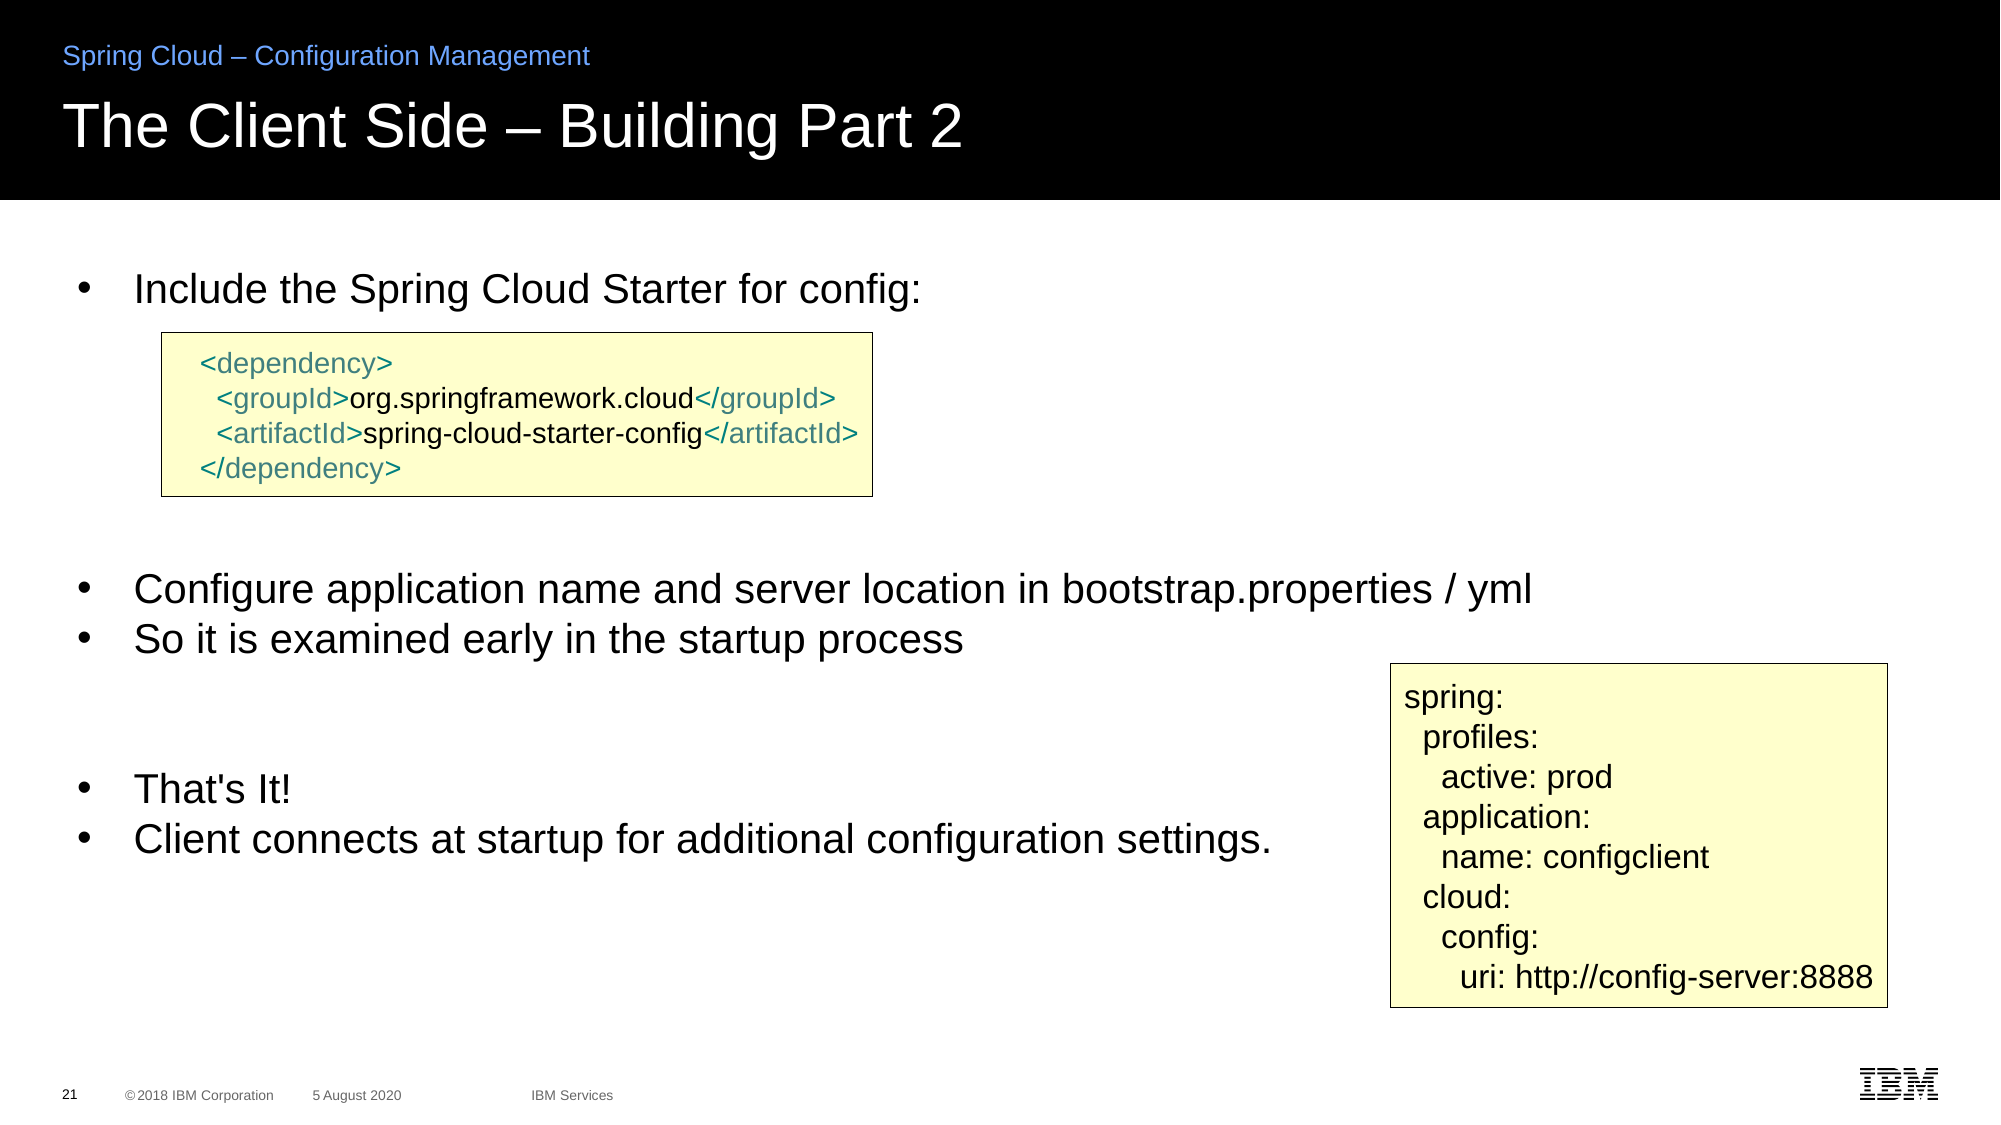

Spring Cloud – Configuration Management
# The Client Side – Building Part 2
Include the Spring Cloud Starter for config:

Configure application name and server location in bootstrap.properties / yml
So it is examined early in the startup process

That's It!
Client connects at startup for additional configuration settings.
   <dependency>
     <groupId>org.springframework.cloud</groupId>
     <artifactId>spring-cloud-starter-config</artifactId>
   </dependency>
spring:
  profiles:
    active: prod
  application:
    name: configclient
  cloud:
    config:
      uri: http://config-server:8888